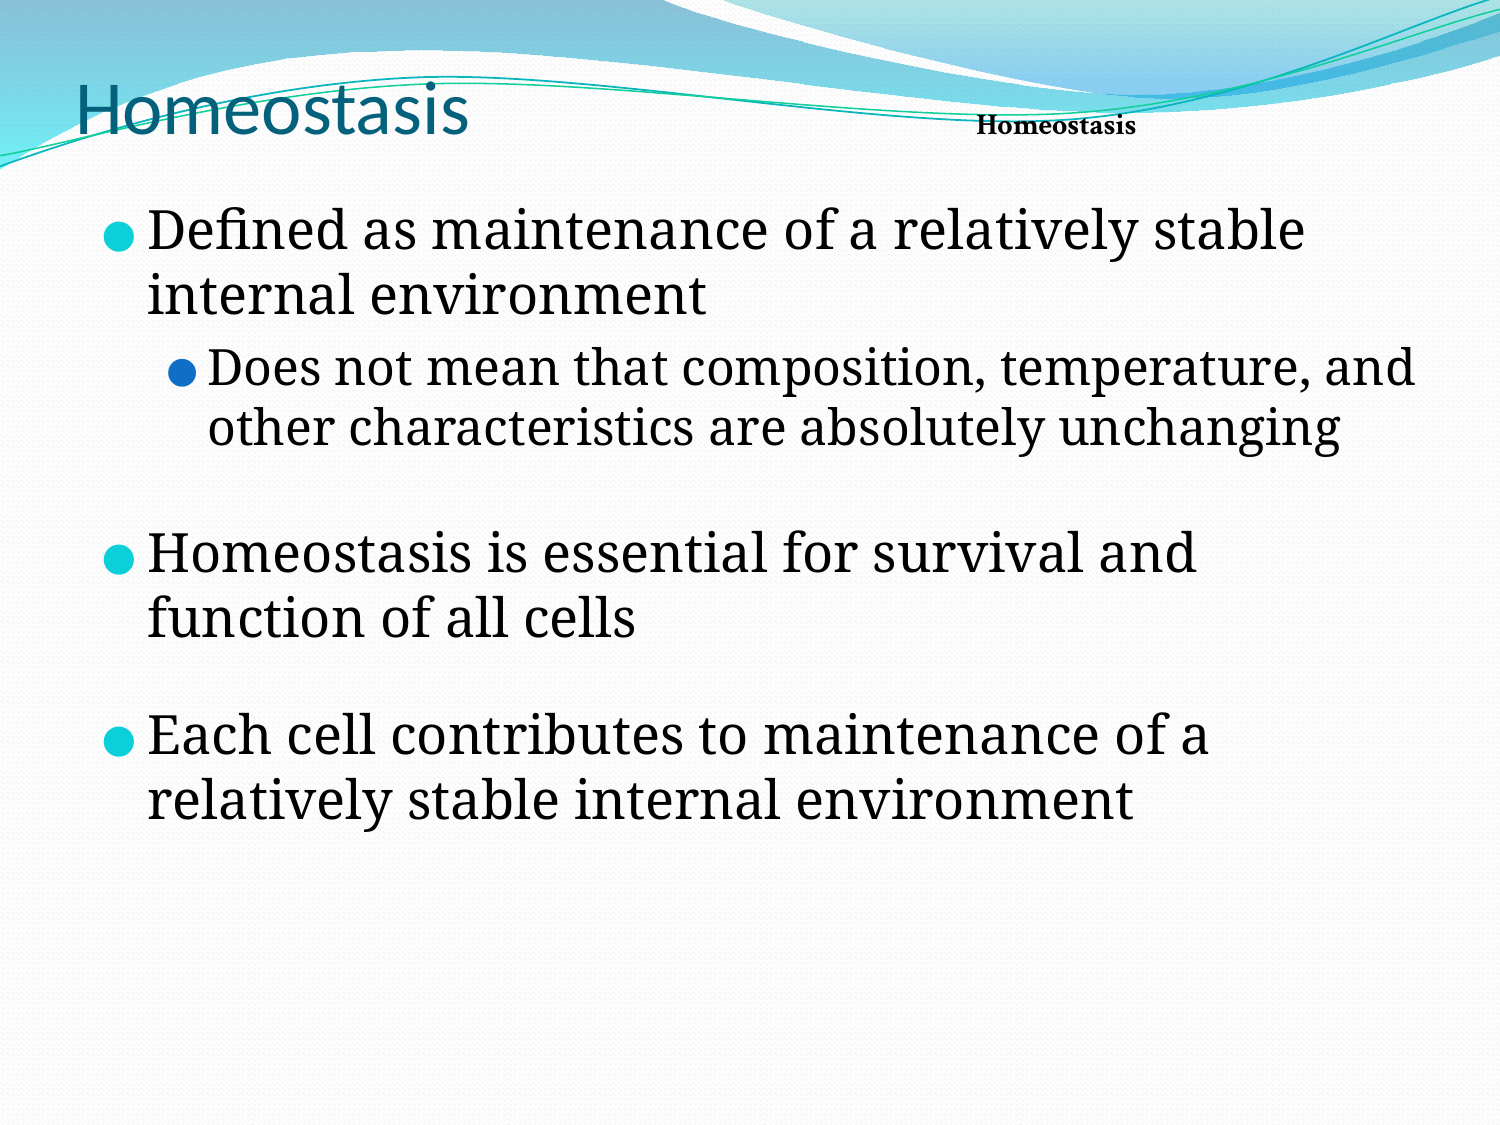

# Homeostasis                              Homeostasis
Defined as maintenance of a relatively stable internal environment
Does not mean that composition, temperature, and other characteristics are absolutely unchanging

Homeostasis is essential for survival and function of all cells

Each cell contributes to maintenance of a relatively stable internal environment